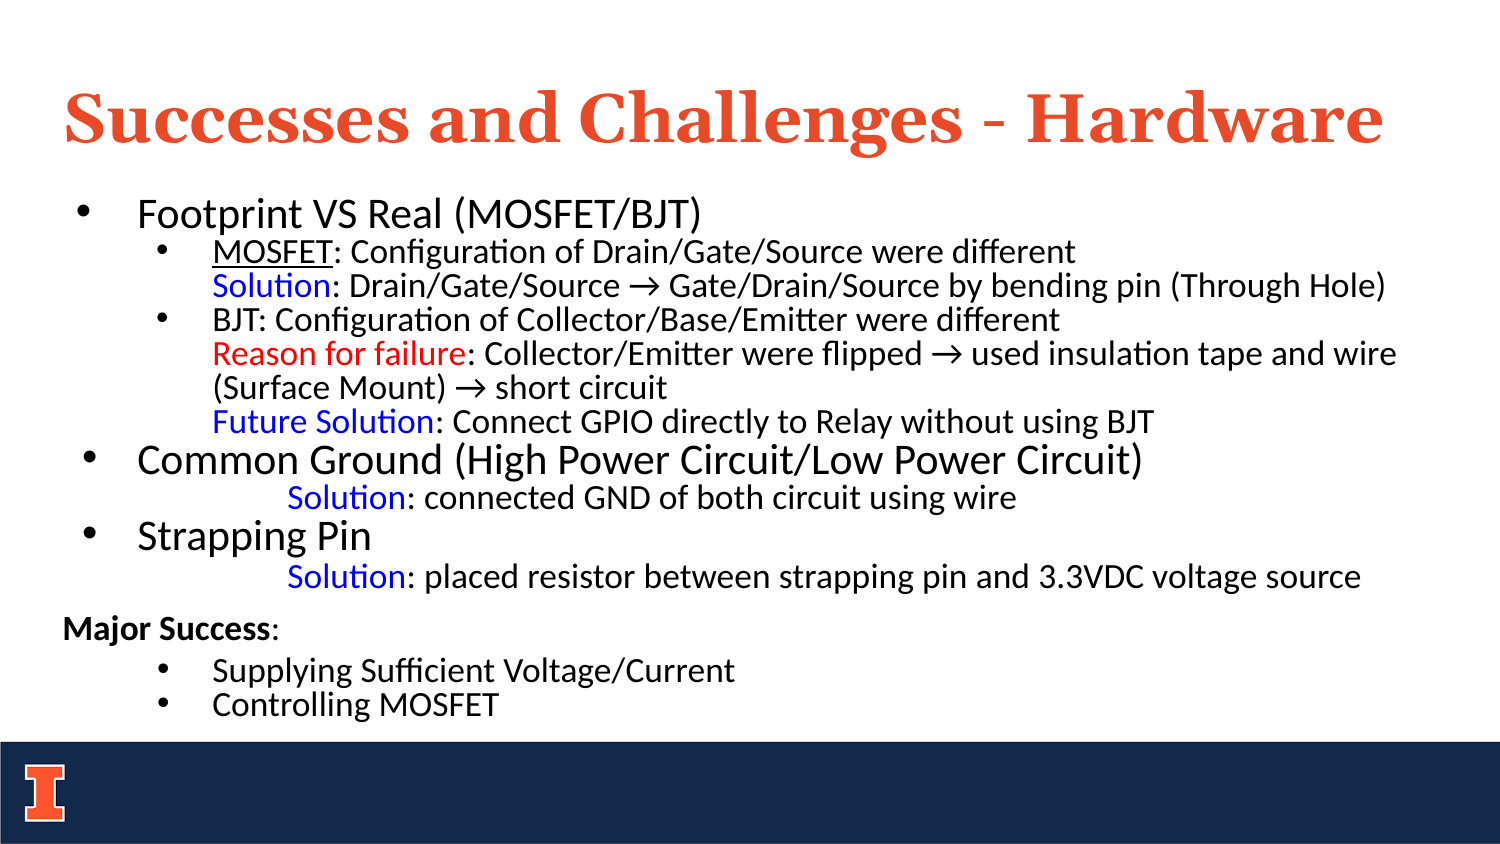

Successes and Challenges - Hardware
Footprint VS Real (MOSFET/BJT)
MOSFET: Configuration of Drain/Gate/Source were different
Solution: Drain/Gate/Source → Gate/Drain/Source by bending pin (Through Hole)
BJT: Configuration of Collector/Base/Emitter were different
Reason for failure: Collector/Emitter were flipped → used insulation tape and wire (Surface Mount) → short circuit
Future Solution: Connect GPIO directly to Relay without using BJT
Common Ground (High Power Circuit/Low Power Circuit)
	Solution: connected GND of both circuit using wire
Strapping Pin
	Solution: placed resistor between strapping pin and 3.3VDC voltage source
Major Success:
Supplying Sufficient Voltage/Current
Controlling MOSFET